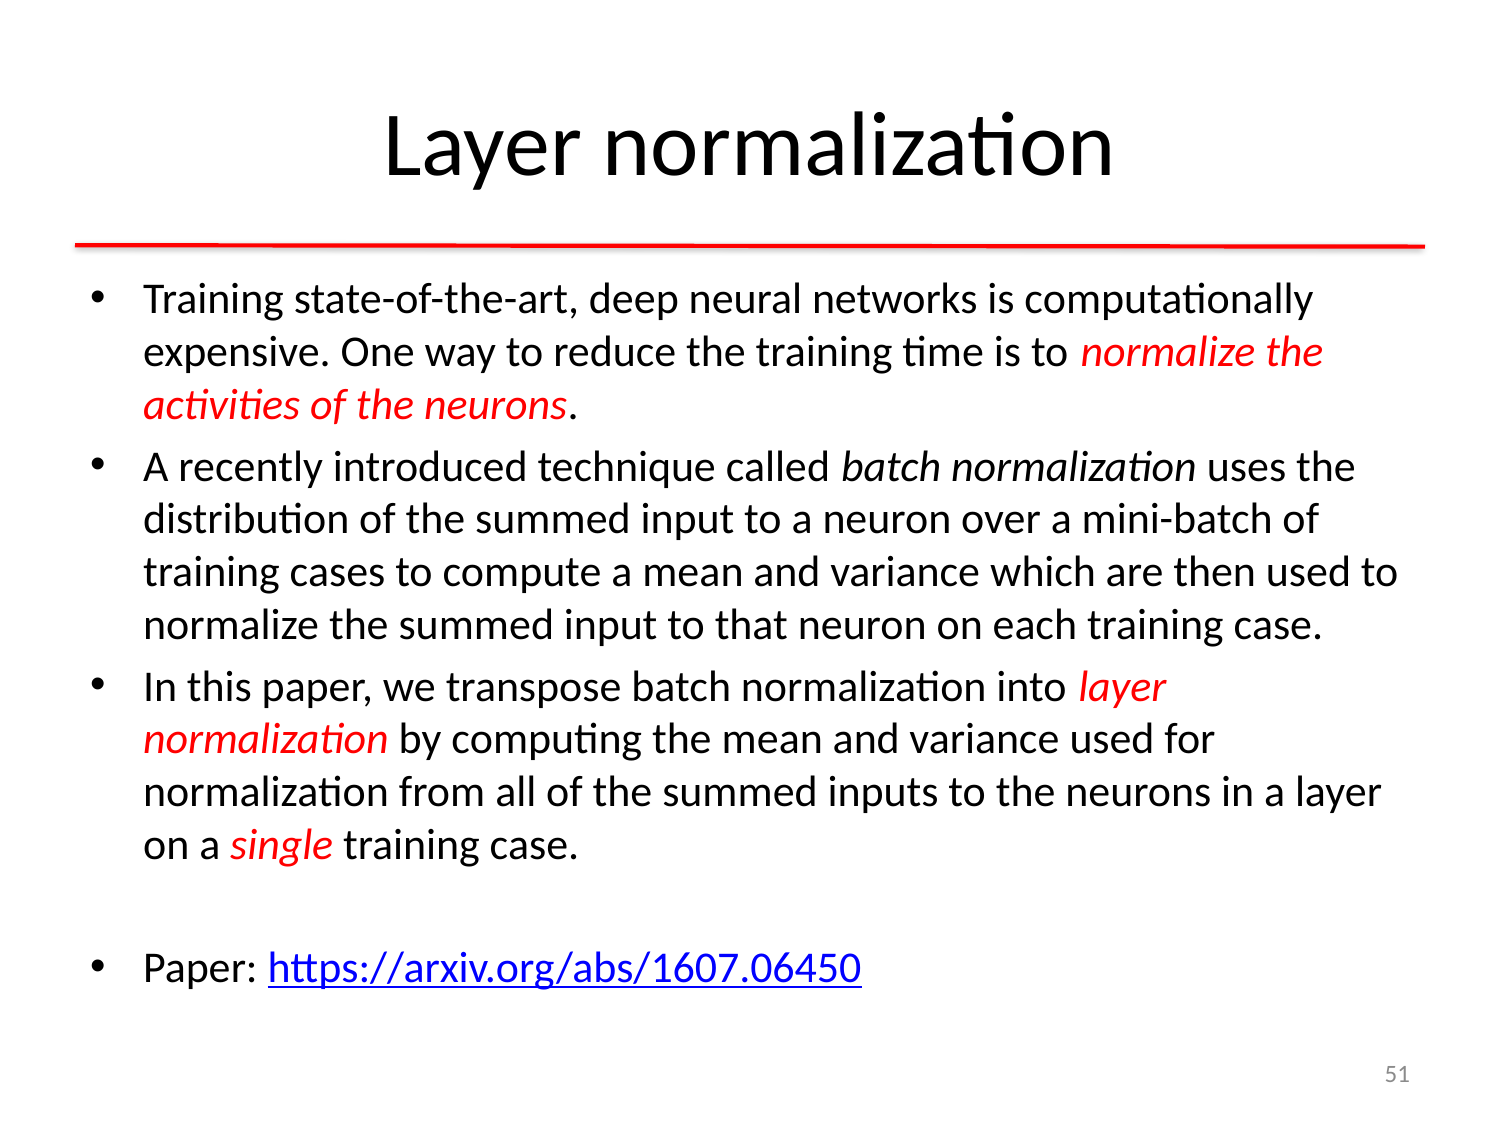

# Layer normalization
Training state-of-the-art, deep neural networks is computationally expensive. One way to reduce the training time is to normalize the activities of the neurons.
A recently introduced technique called batch normalization uses the distribution of the summed input to a neuron over a mini-batch of training cases to compute a mean and variance which are then used to normalize the summed input to that neuron on each training case.
In this paper, we transpose batch normalization into layer normalization by computing the mean and variance used for normalization from all of the summed inputs to the neurons in a layer on a single training case.

Paper: https://arxiv.org/abs/1607.06450

51